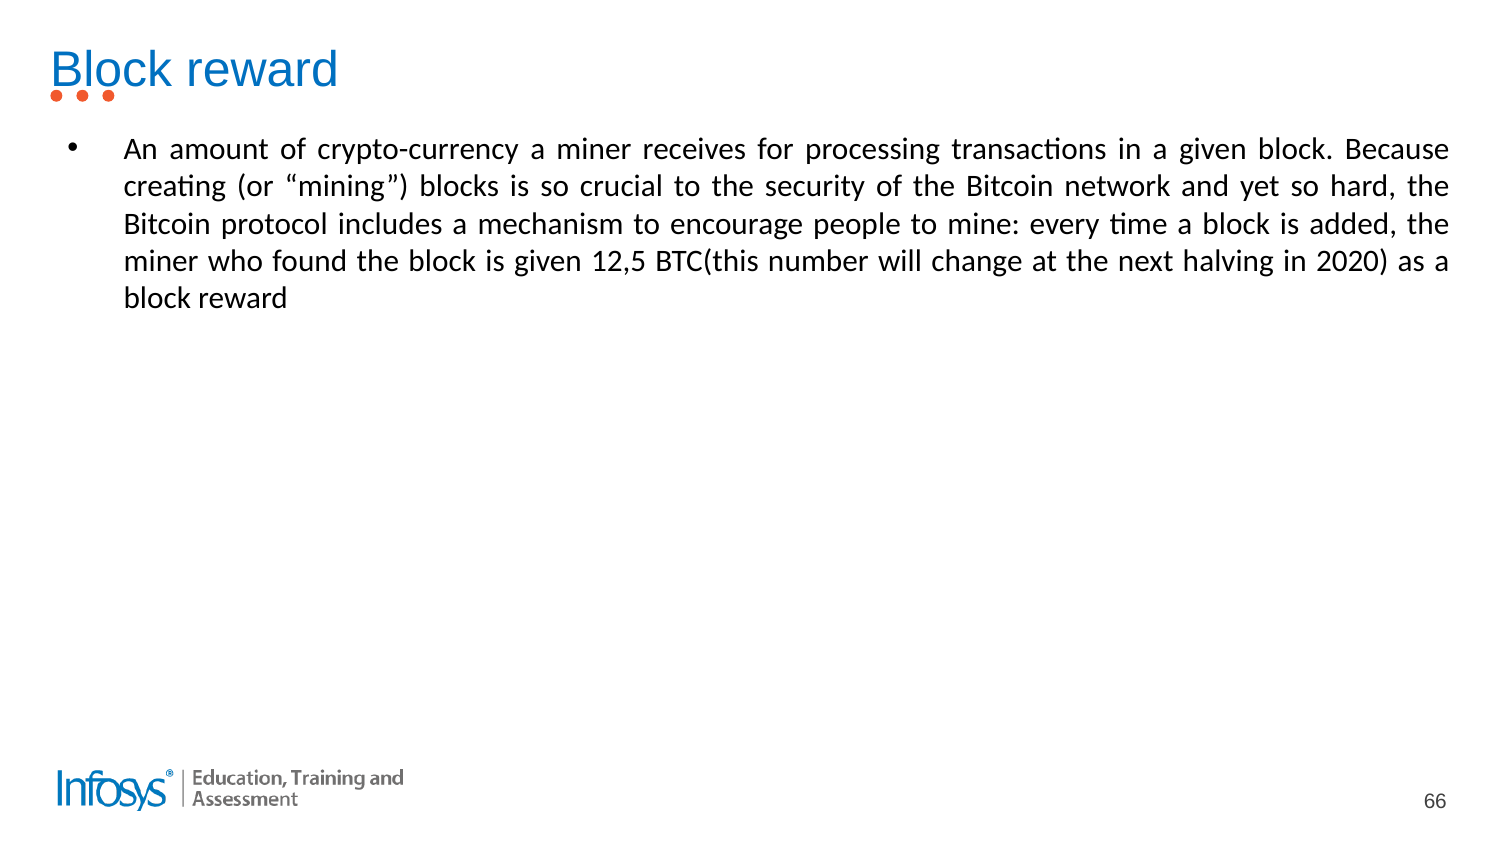

# Block reward
An amount of crypto-currency a miner receives for processing transactions in a given block. Because creating (or “mining”) blocks is so crucial to the security of the Bitcoin network and yet so hard, the Bitcoin protocol includes a mechanism to encourage people to mine: every time a block is added, the miner who found the block is given 12,5 BTC(this number will change at the next halving in 2020) as a block reward
66